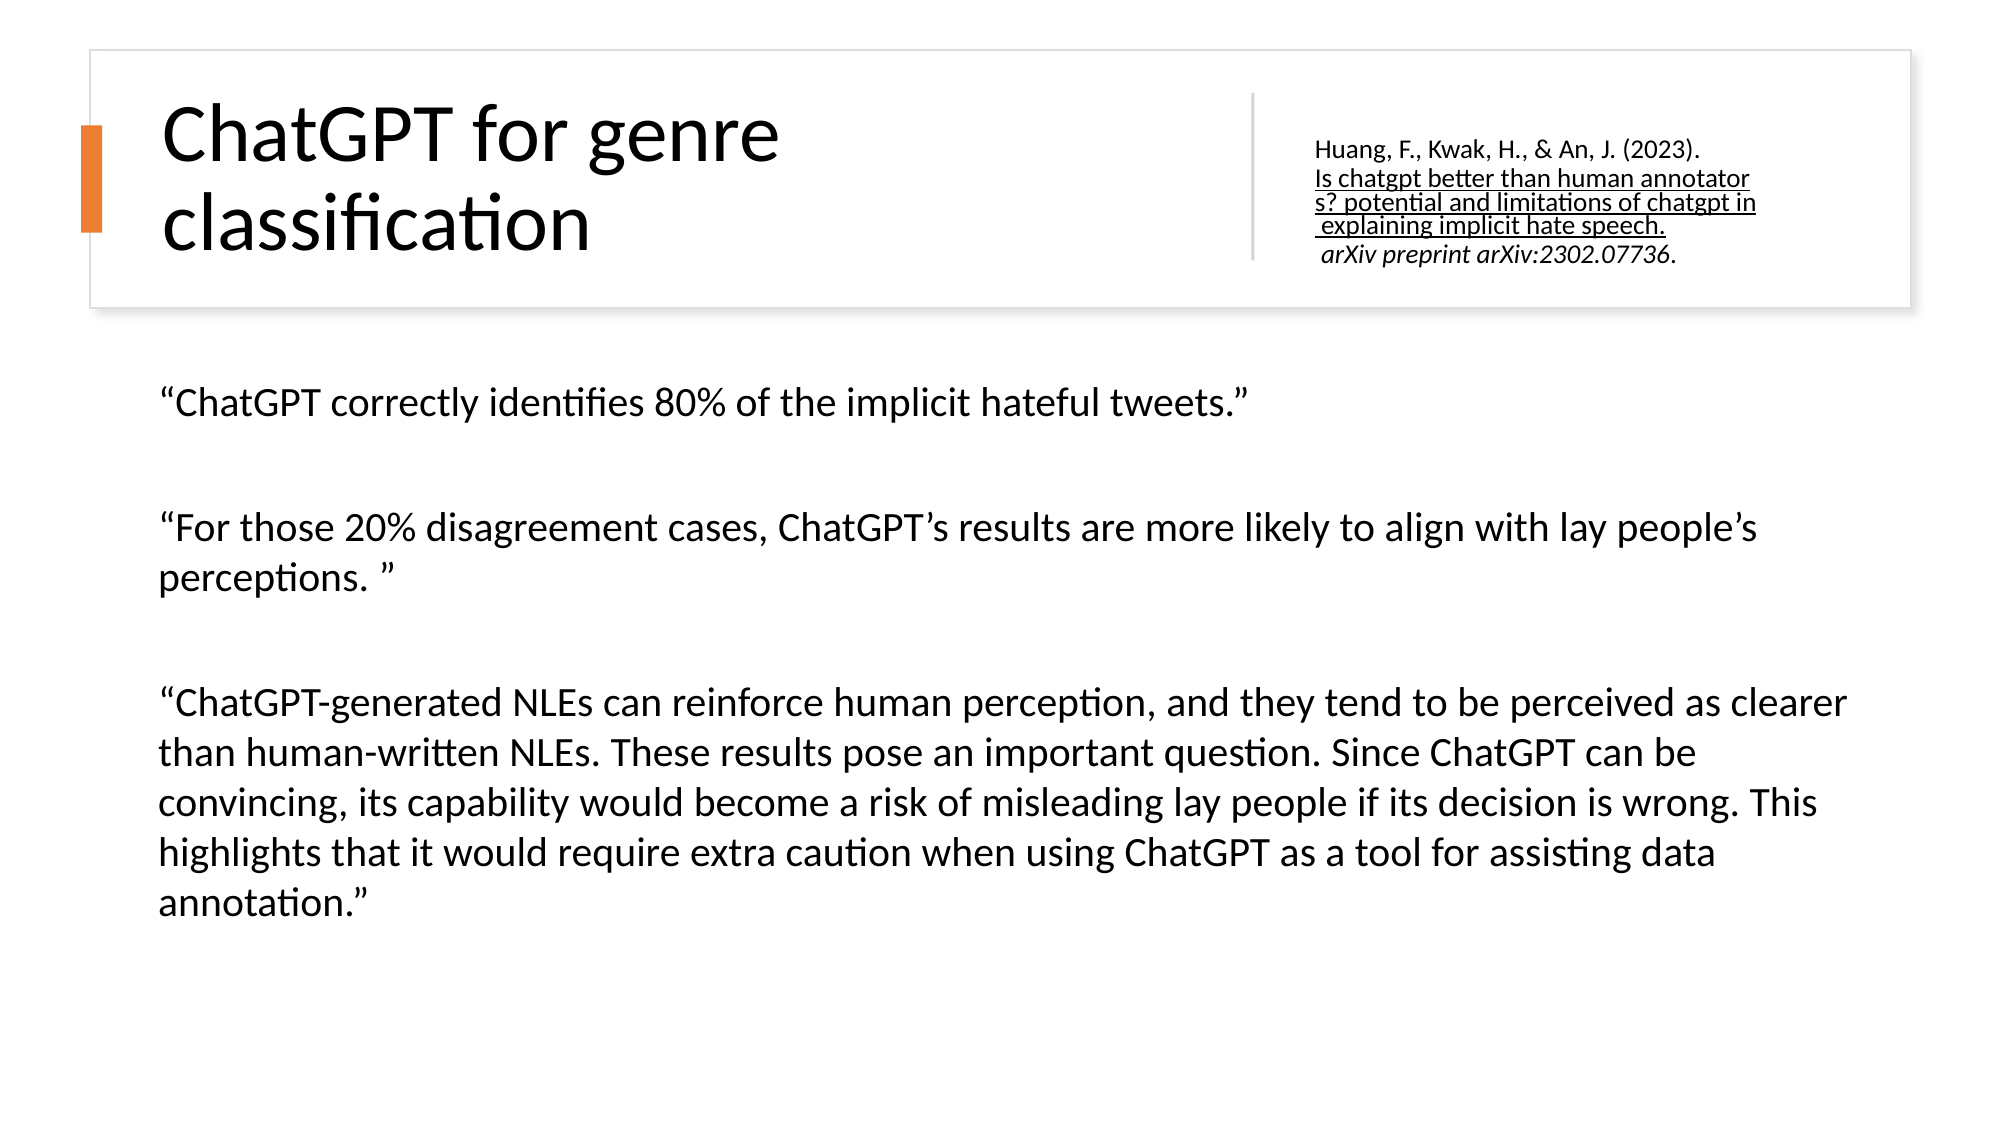

# ChatGPT for genre classification
Huang, F., Kwak, H., & An, J. (2023). Is chatgpt better than human annotators? potential and limitations of chatgpt in explaining implicit hate speech. arXiv preprint arXiv:2302.07736.

“ChatGPT correctly identifies 80% of the implicit hateful tweets.”

“For those 20% disagreement cases, ChatGPT’s results are more likely to align with lay people’s perceptions. ”

“ChatGPT-generated NLEs can reinforce human perception, and they tend to be perceived as clearer than human-written NLEs. These results pose an important question. Since ChatGPT can be convincing, its capability would become a risk of misleading lay people if its decision is wrong. This highlights that it would require extra caution when using ChatGPT as a tool for assisting data annotation.”